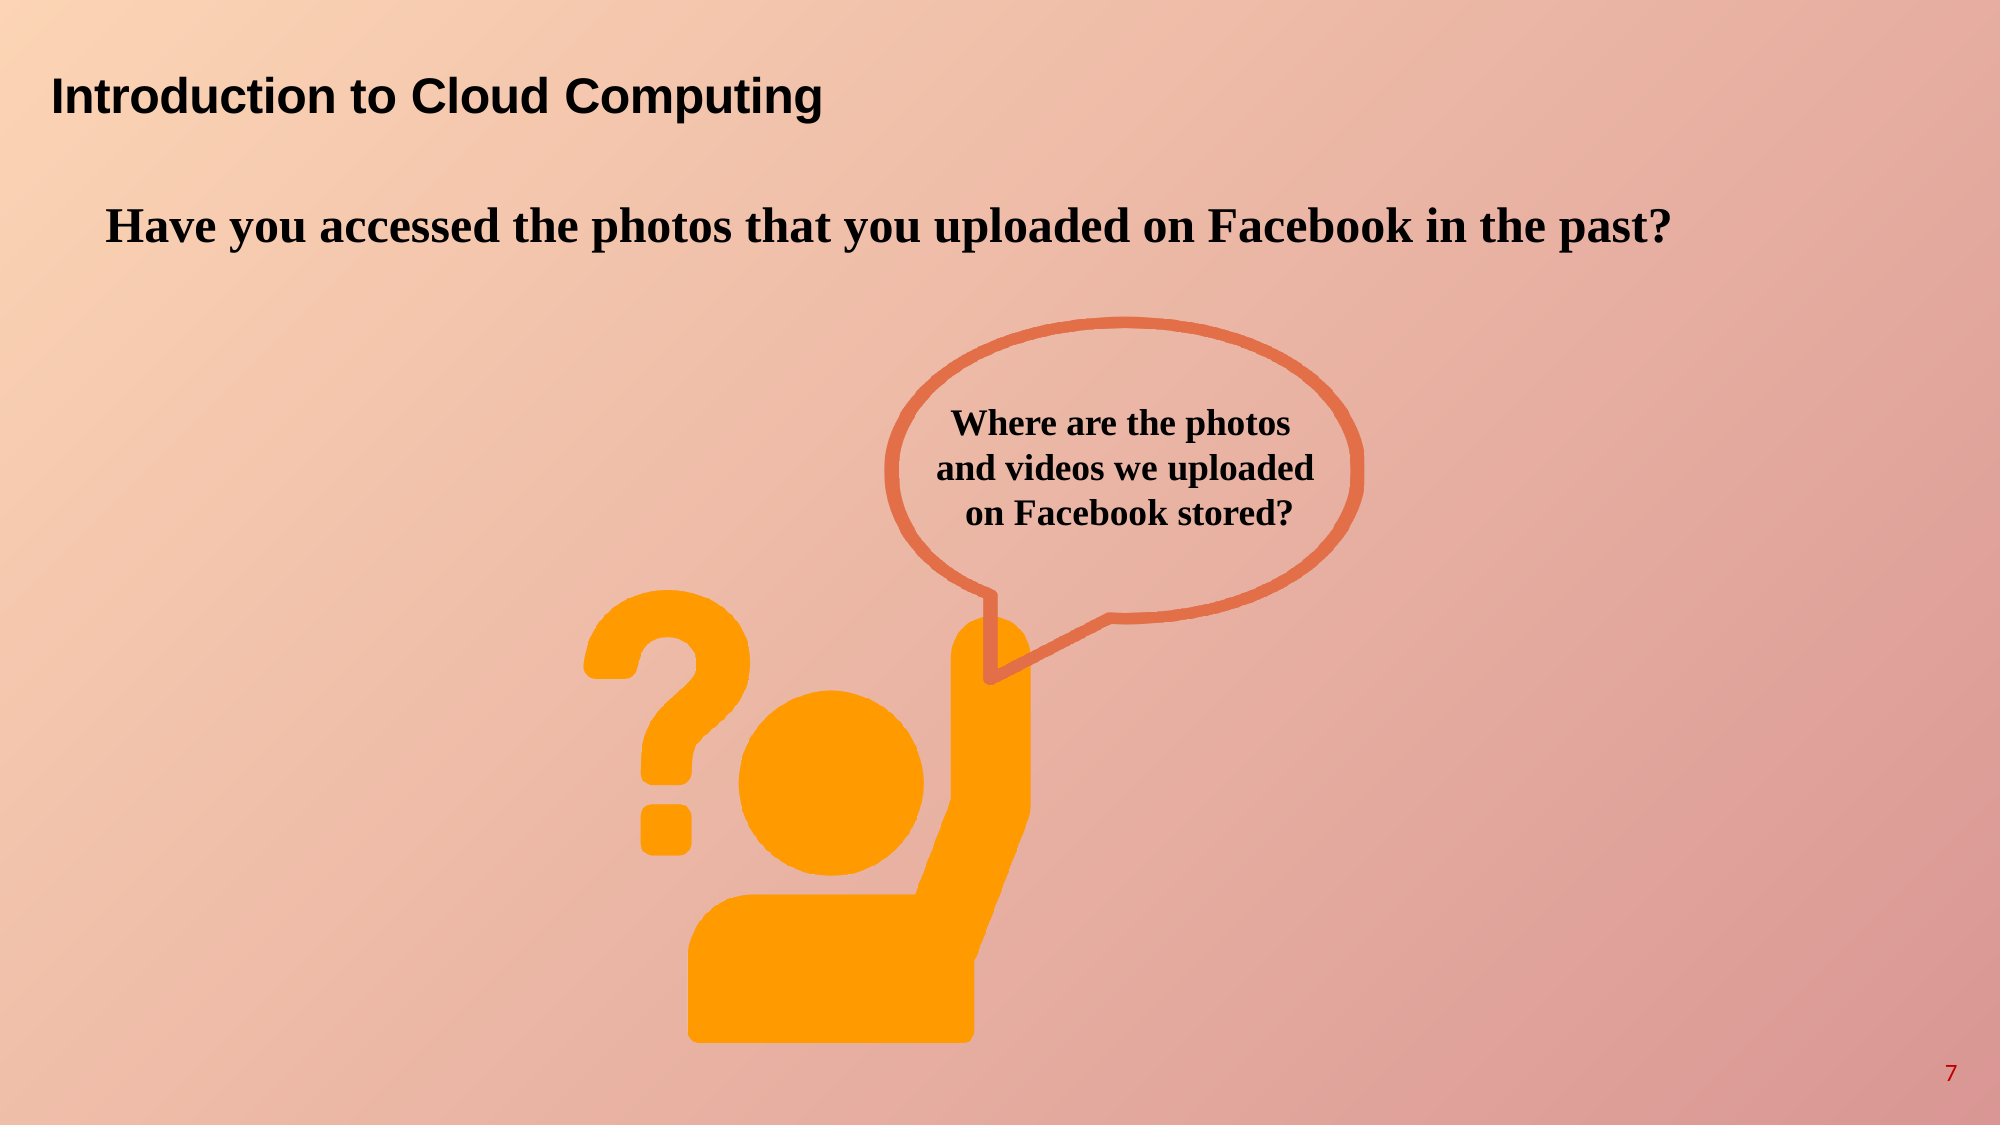

# Introduction to Cloud Computing
Have you accessed the photos that you uploaded on Facebook in the past?

Where are the photos  and videos we uploaded  on Facebook stored?
7